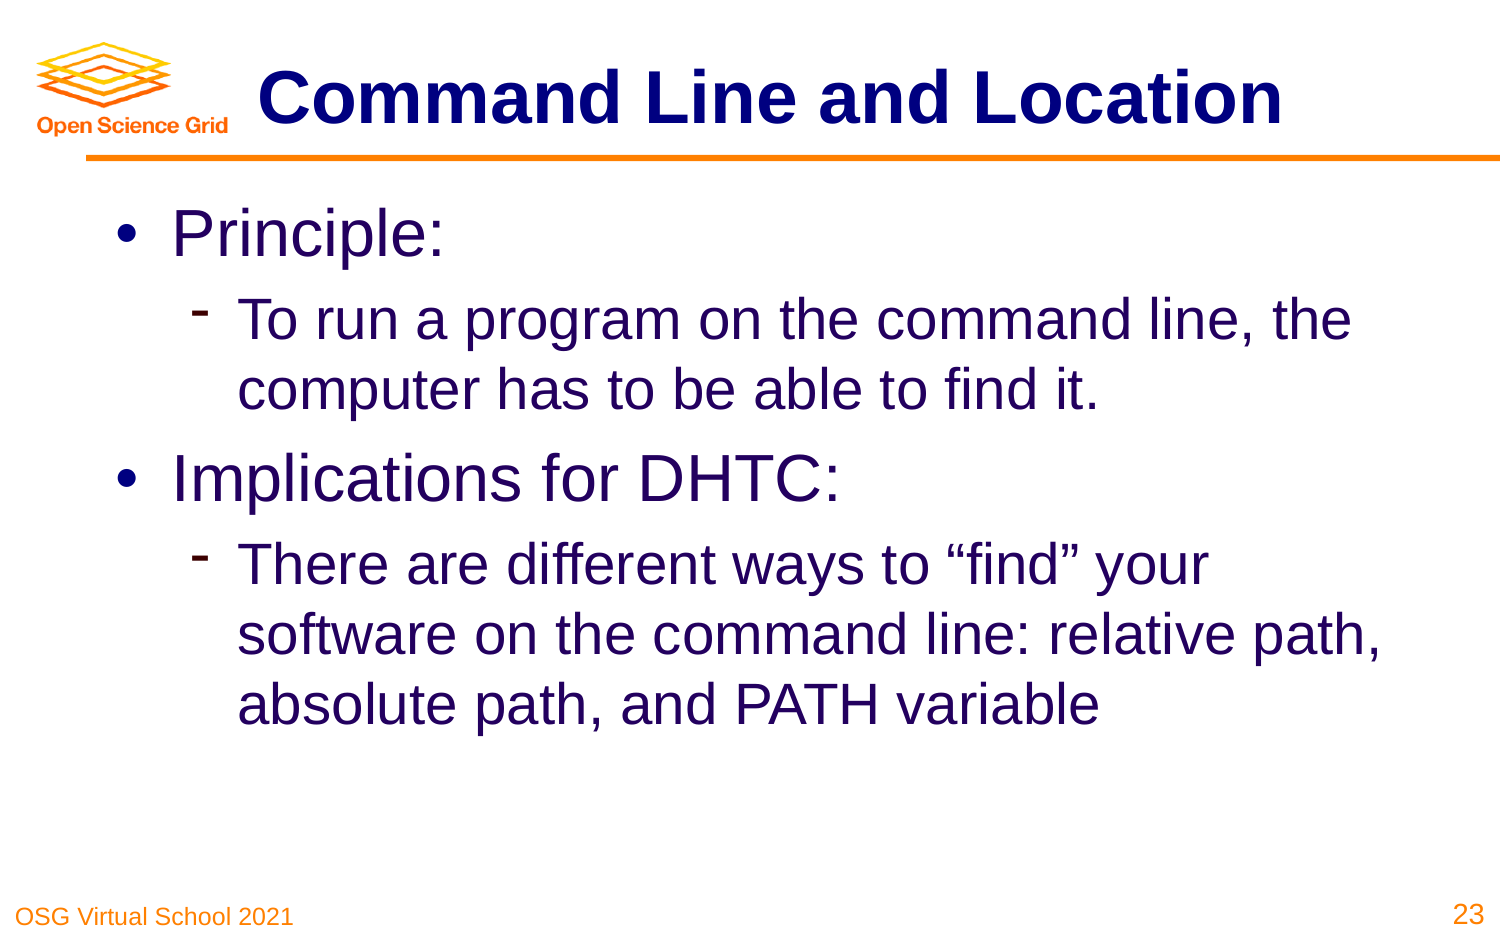

# Command Line and Location
Principle:
To run a program on the command line, the computer has to be able to find it.
Implications for DHTC:
There are different ways to “find” your software on the command line: relative path, absolute path, and PATH variable
23